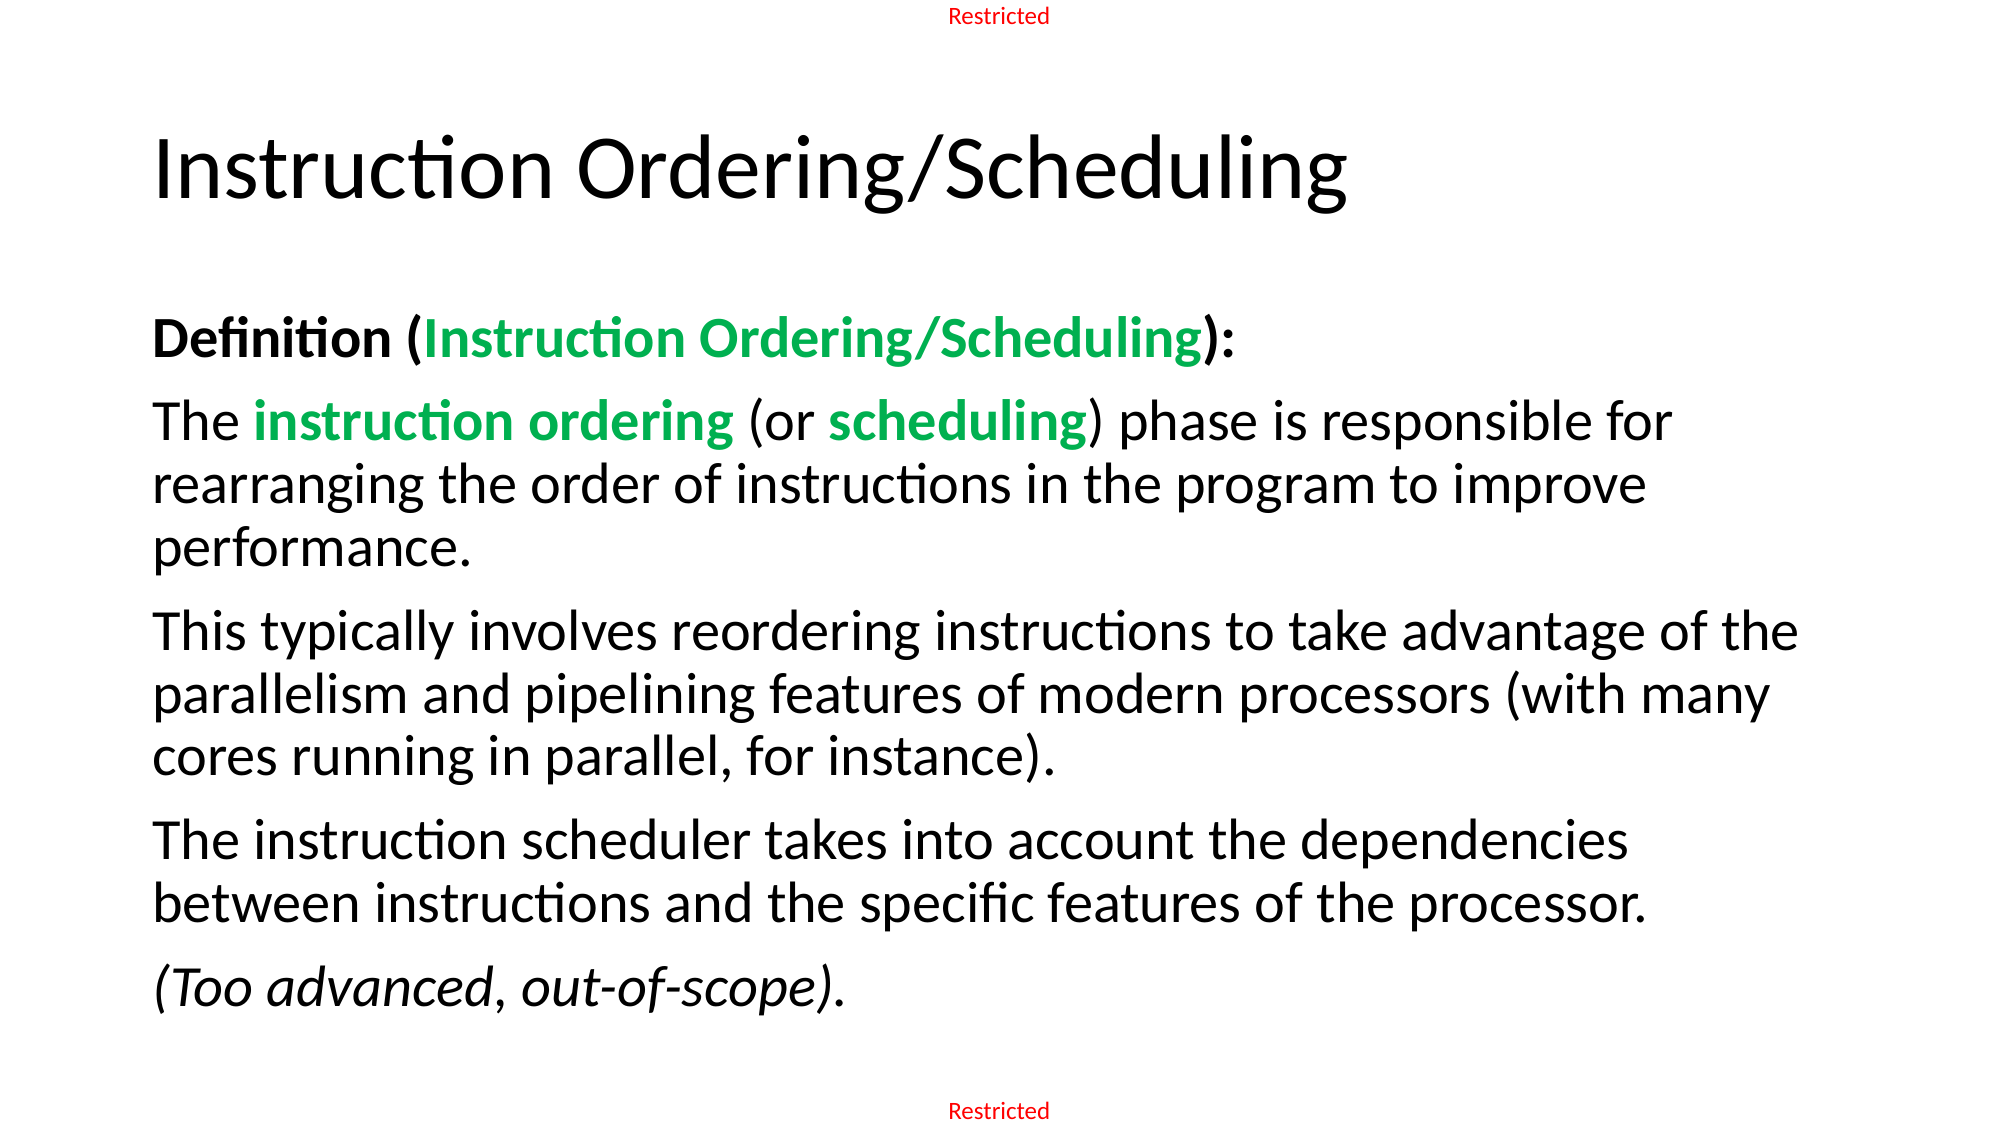

# Instruction Ordering/Scheduling
Definition (Instruction Ordering/Scheduling):
The instruction ordering (or scheduling) phase is responsible for rearranging the order of instructions in the program to improve performance.
This typically involves reordering instructions to take advantage of the parallelism and pipelining features of modern processors (with many cores running in parallel, for instance).
The instruction scheduler takes into account the dependencies between instructions and the specific features of the processor.
(Too advanced, out-of-scope).